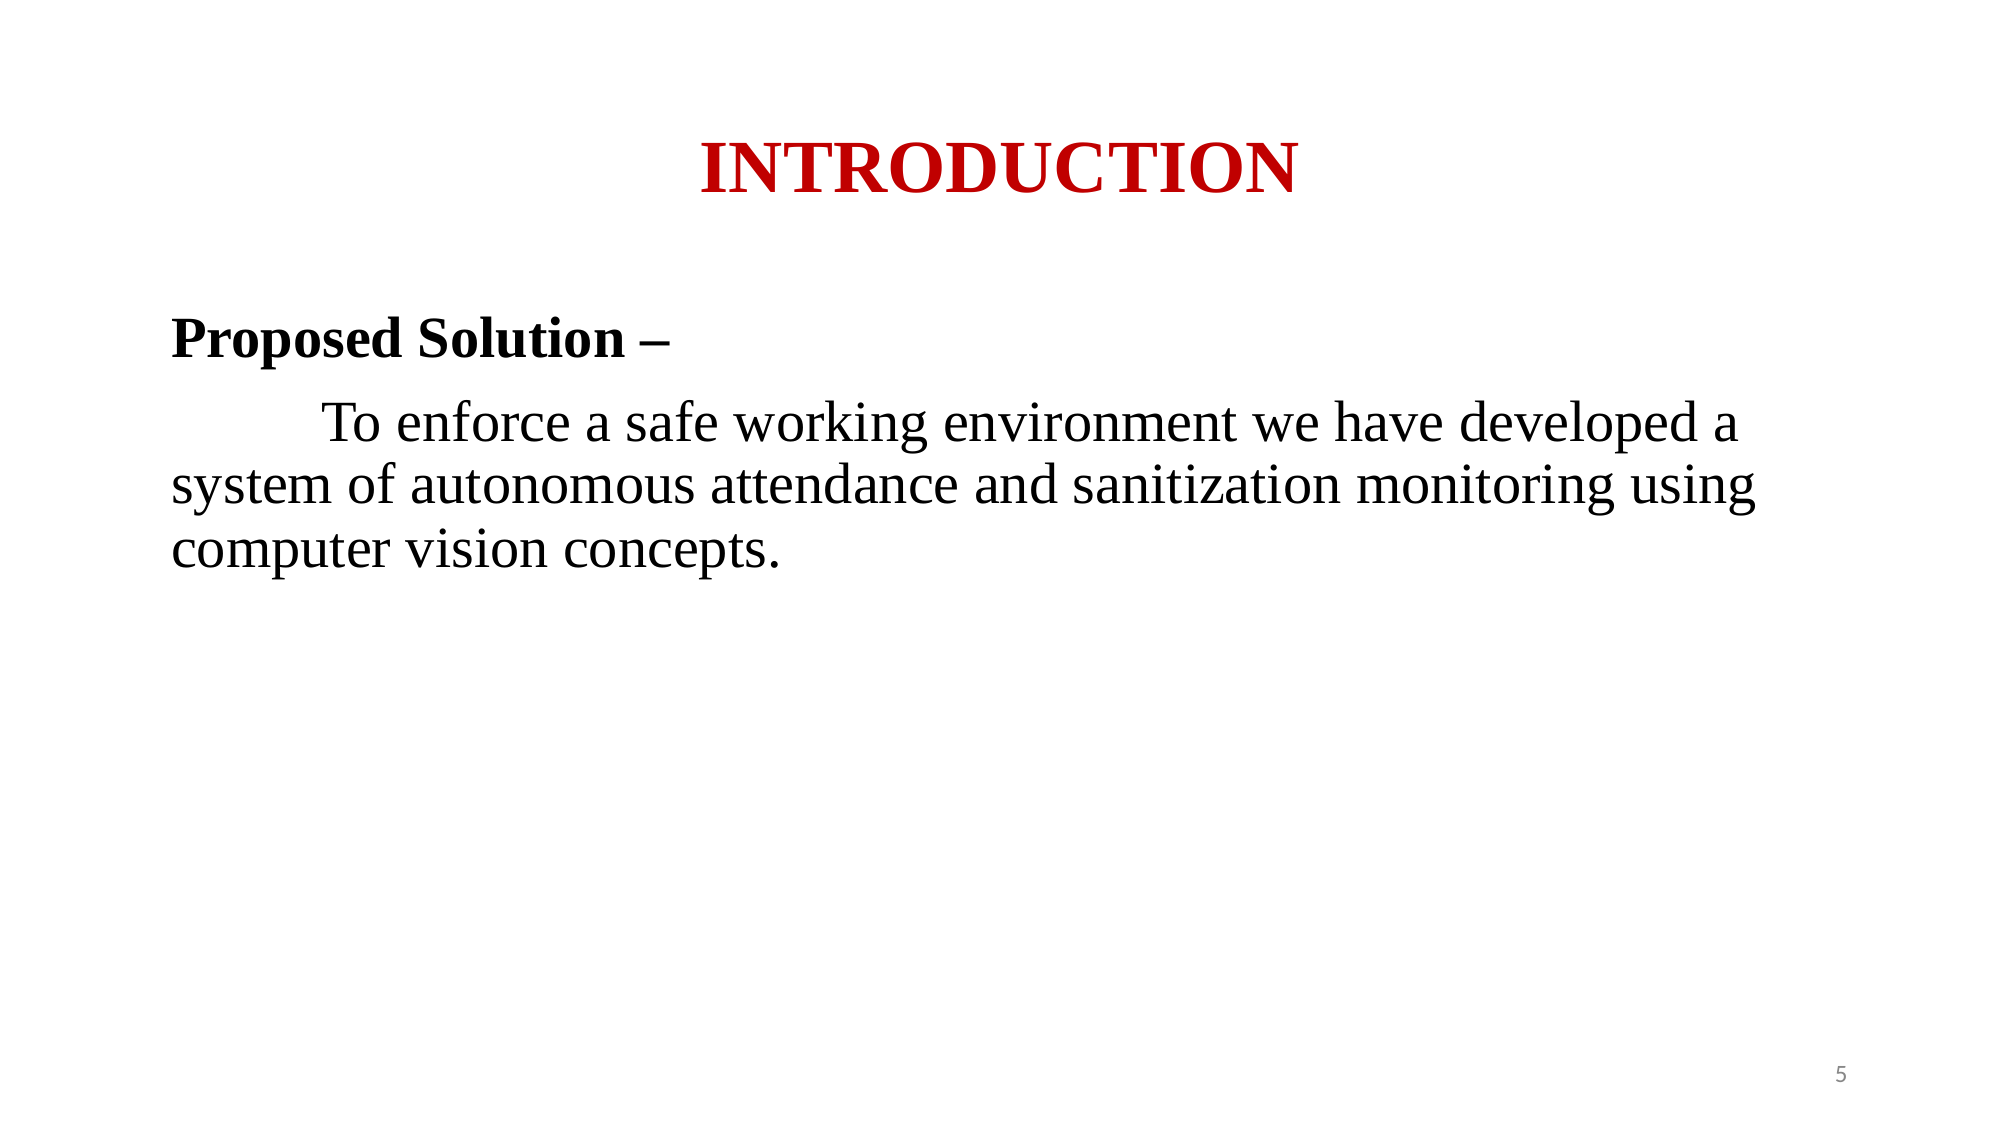

# INTRODUCTION
Proposed Solution –
	To enforce a safe working environment we have developed a system of autonomous attendance and sanitization monitoring using computer vision concepts.
5